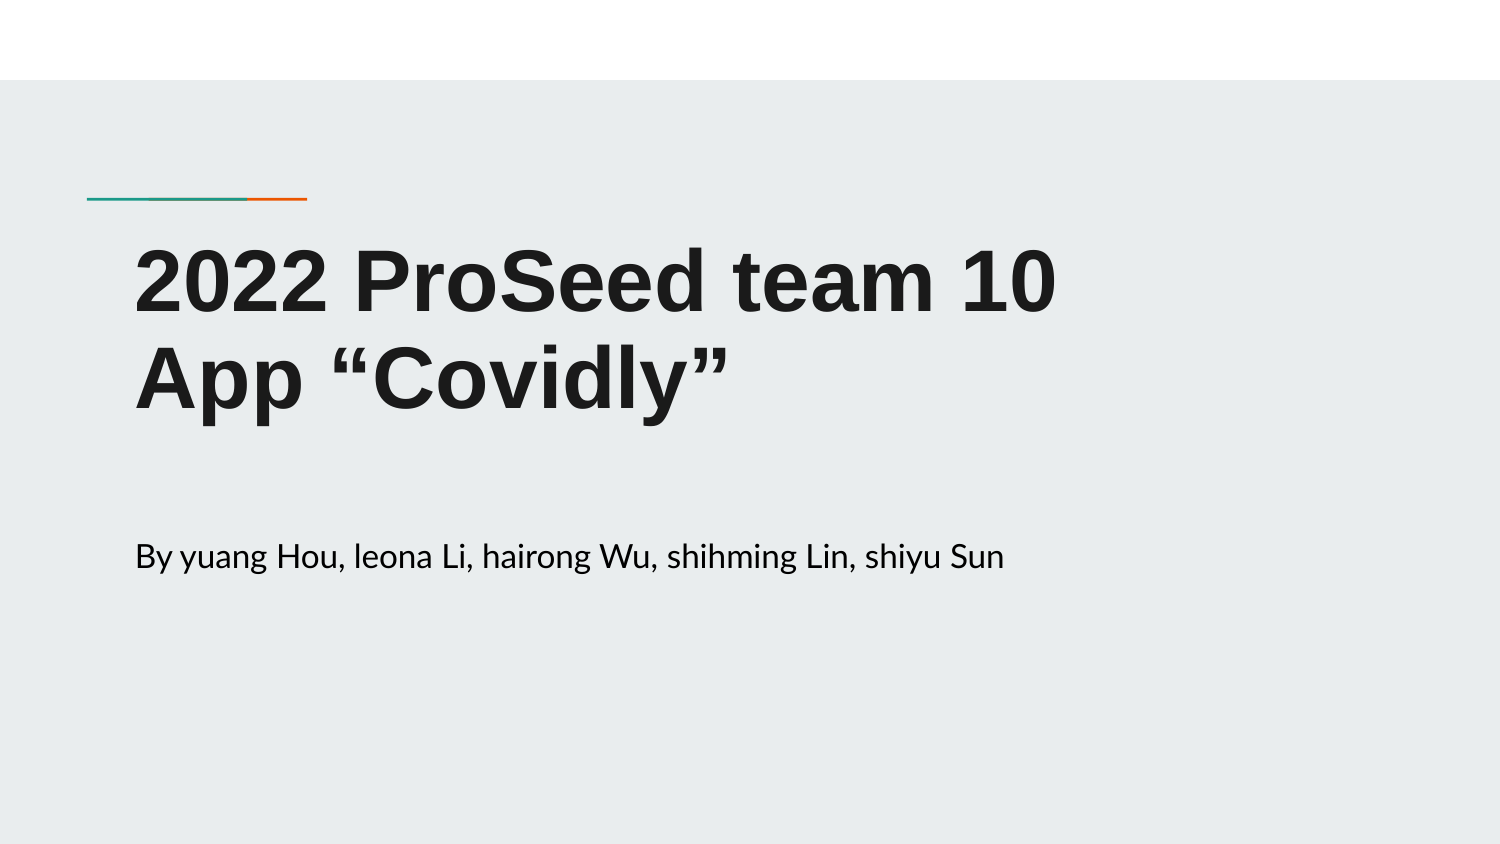

# 2022 ProSeed team 10
App “Covidly”
By yuang Hou, leona Li, hairong Wu, shihming Lin, shiyu Sun